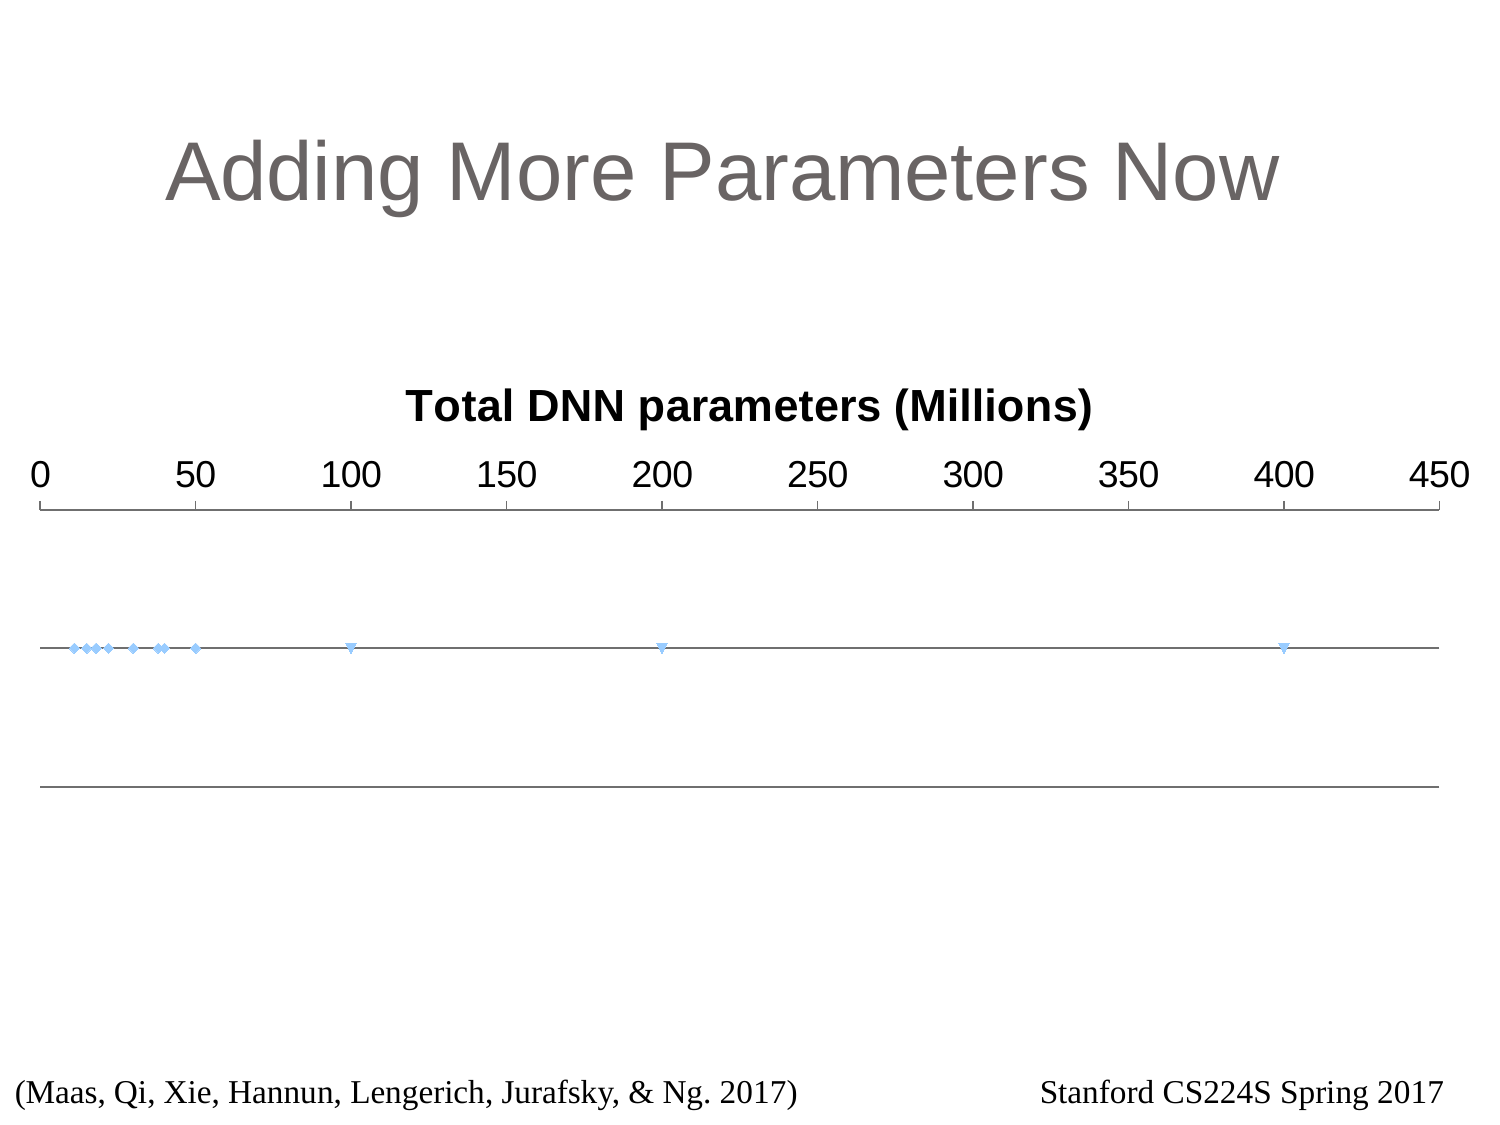

# Adding More Parameters Now

### Chart: Total DNN parameters (Millions)

| Category | Column2 | Column3 |
|---|---|---|
(Maas, Qi, Xie, Hannun, Lengerich, Jurafsky, & Ng. 2017)